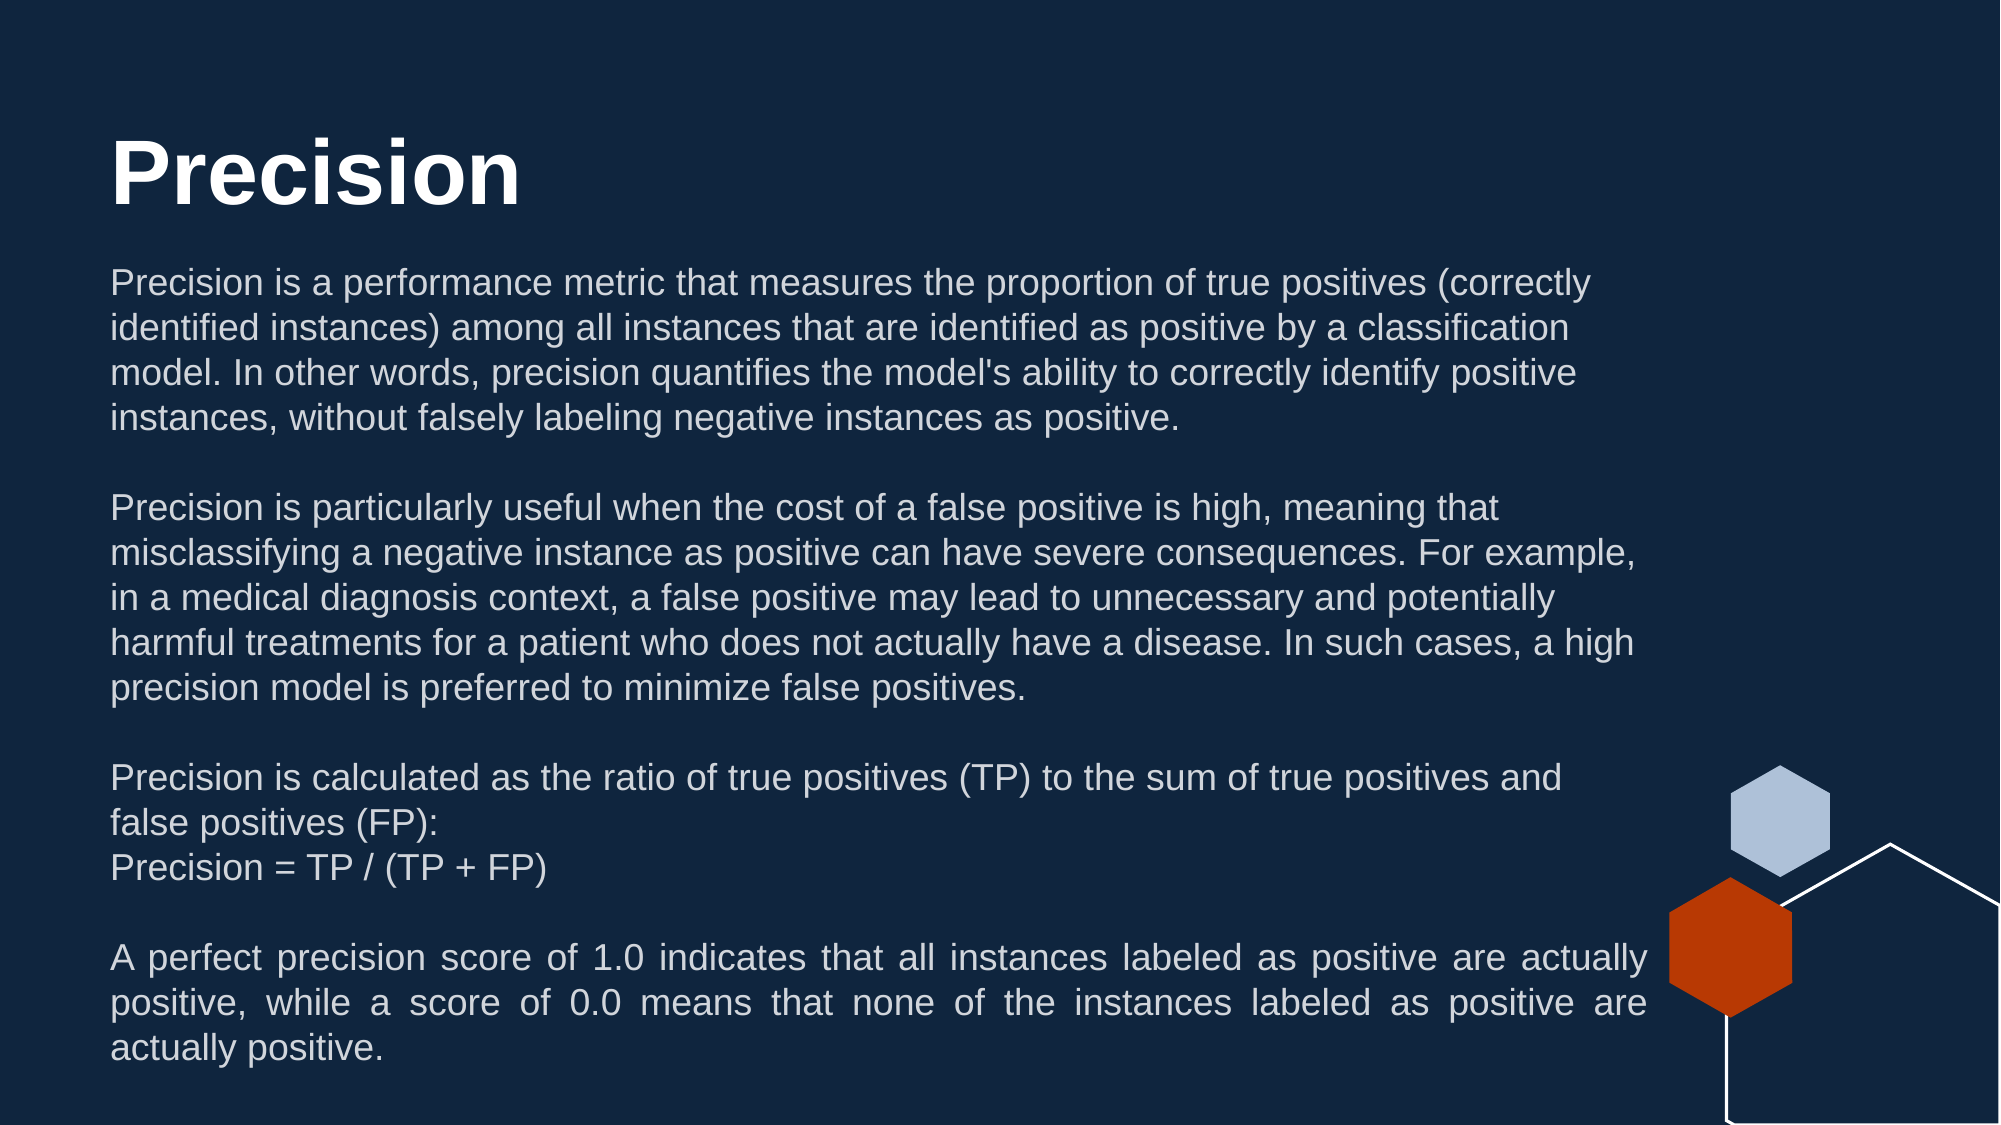

# Precision
Precision is a performance metric that measures the proportion of true positives (correctly identified instances) among all instances that are identified as positive by a classification model. In other words, precision quantifies the model's ability to correctly identify positive instances, without falsely labeling negative instances as positive.

Precision is particularly useful when the cost of a false positive is high, meaning that misclassifying a negative instance as positive can have severe consequences. For example, in a medical diagnosis context, a false positive may lead to unnecessary and potentially harmful treatments for a patient who does not actually have a disease. In such cases, a high precision model is preferred to minimize false positives.

Precision is calculated as the ratio of true positives (TP) to the sum of true positives and false positives (FP):
Precision = TP / (TP + FP)

A perfect precision score of 1.0 indicates that all instances labeled as positive are actually positive, while a score of 0.0 means that none of the instances labeled as positive are actually positive.